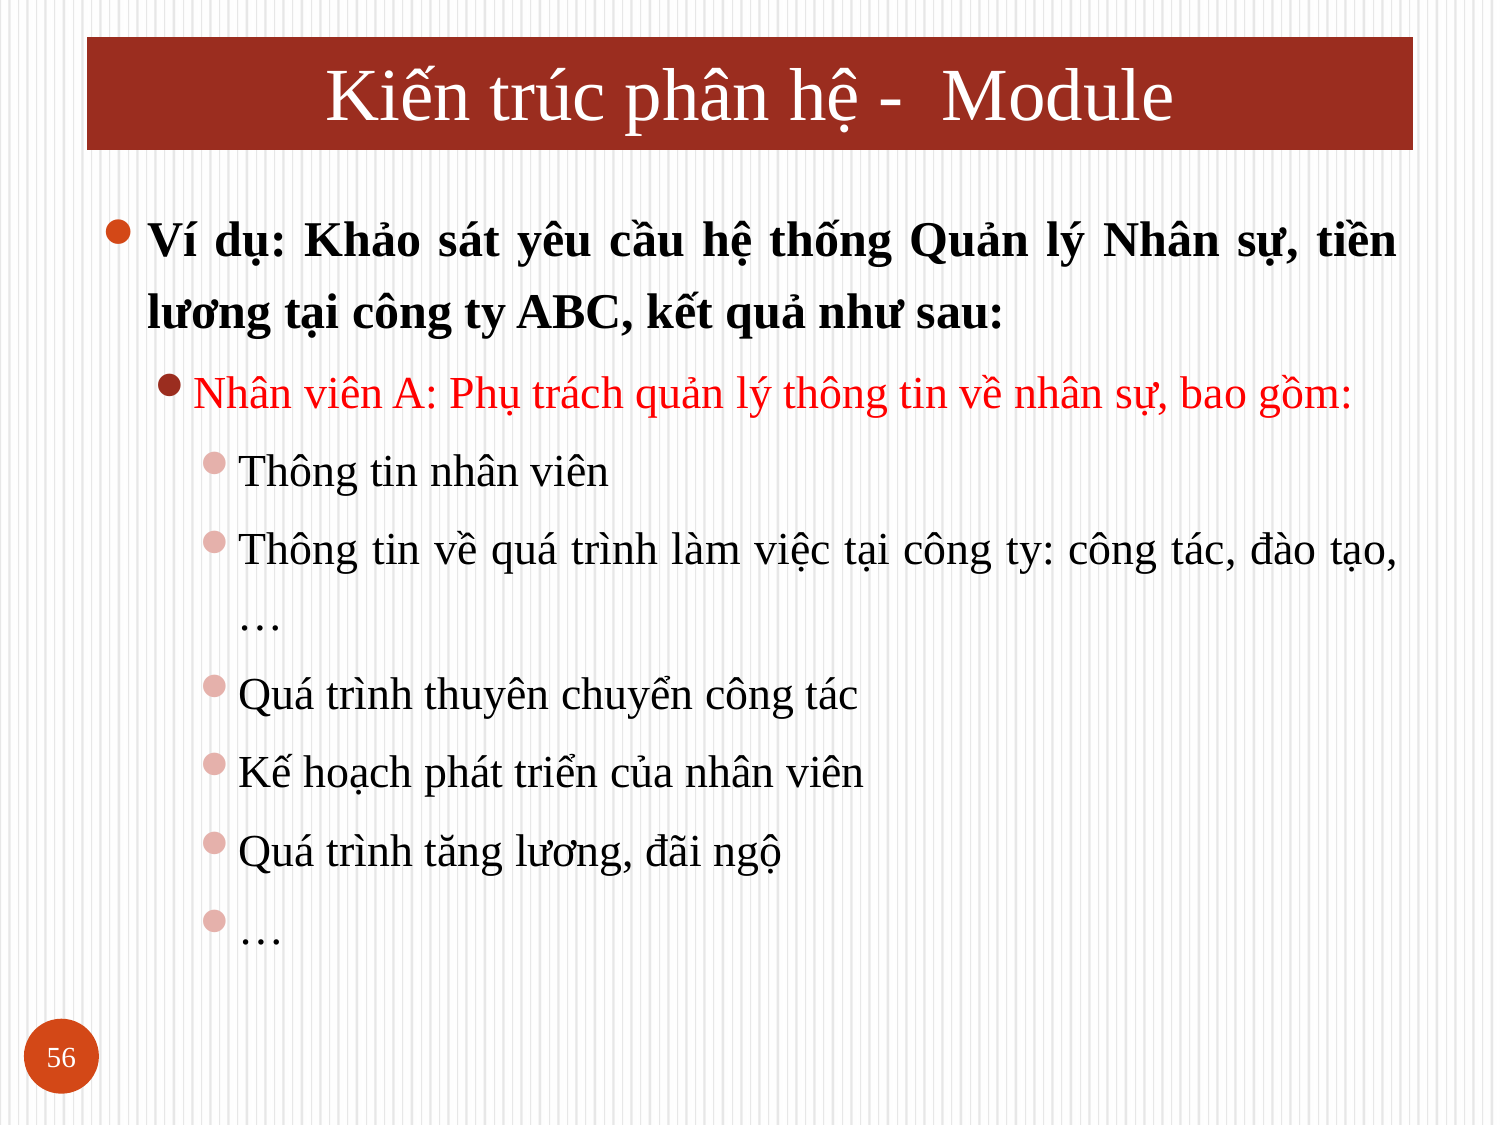

# Kiến trúc phân hệ -  Module
Ví dụ: Khảo sát yêu cầu hệ thống Quản lý Nhân sự, tiền lương tại công ty ABC, kết quả như sau:
Nhân viên A: Phụ trách quản lý thông tin về nhân sự, bao gồm:
Thông tin nhân viên
Thông tin về quá trình làm việc tại công ty: công tác, đào tạo,…
Quá trình thuyên chuyển công tác
Kế hoạch phát triển của nhân viên
Quá trình tăng lương, đãi ngộ
…
56